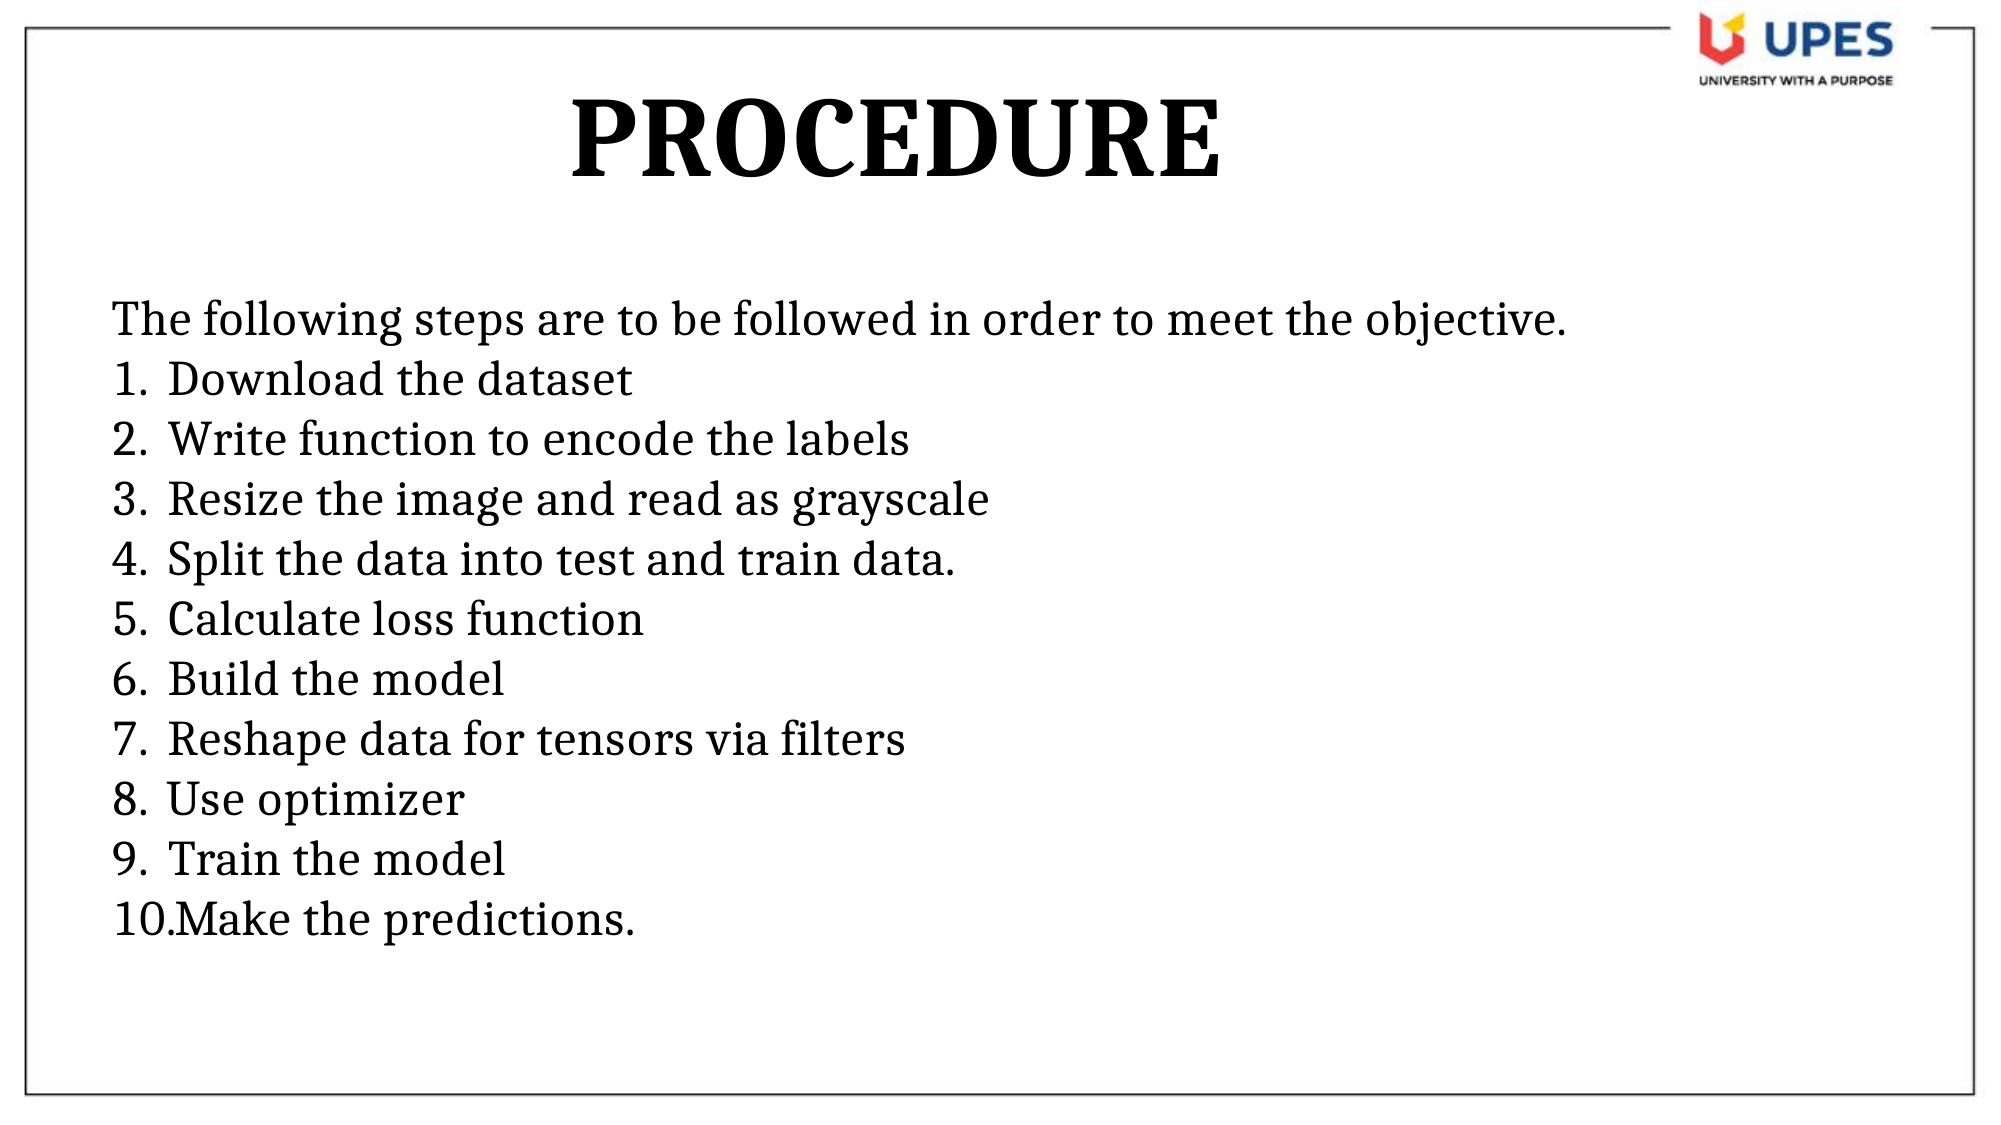

PROCEDURE
The following steps are to be followed in order to meet the objective.
Download the dataset
Write function to encode the labels
Resize the image and read as grayscale
Split the data into test and train data.
Calculate loss function
Build the model
Reshape data for tensors via filters
Use optimizer
Train the model
Make the predictions.